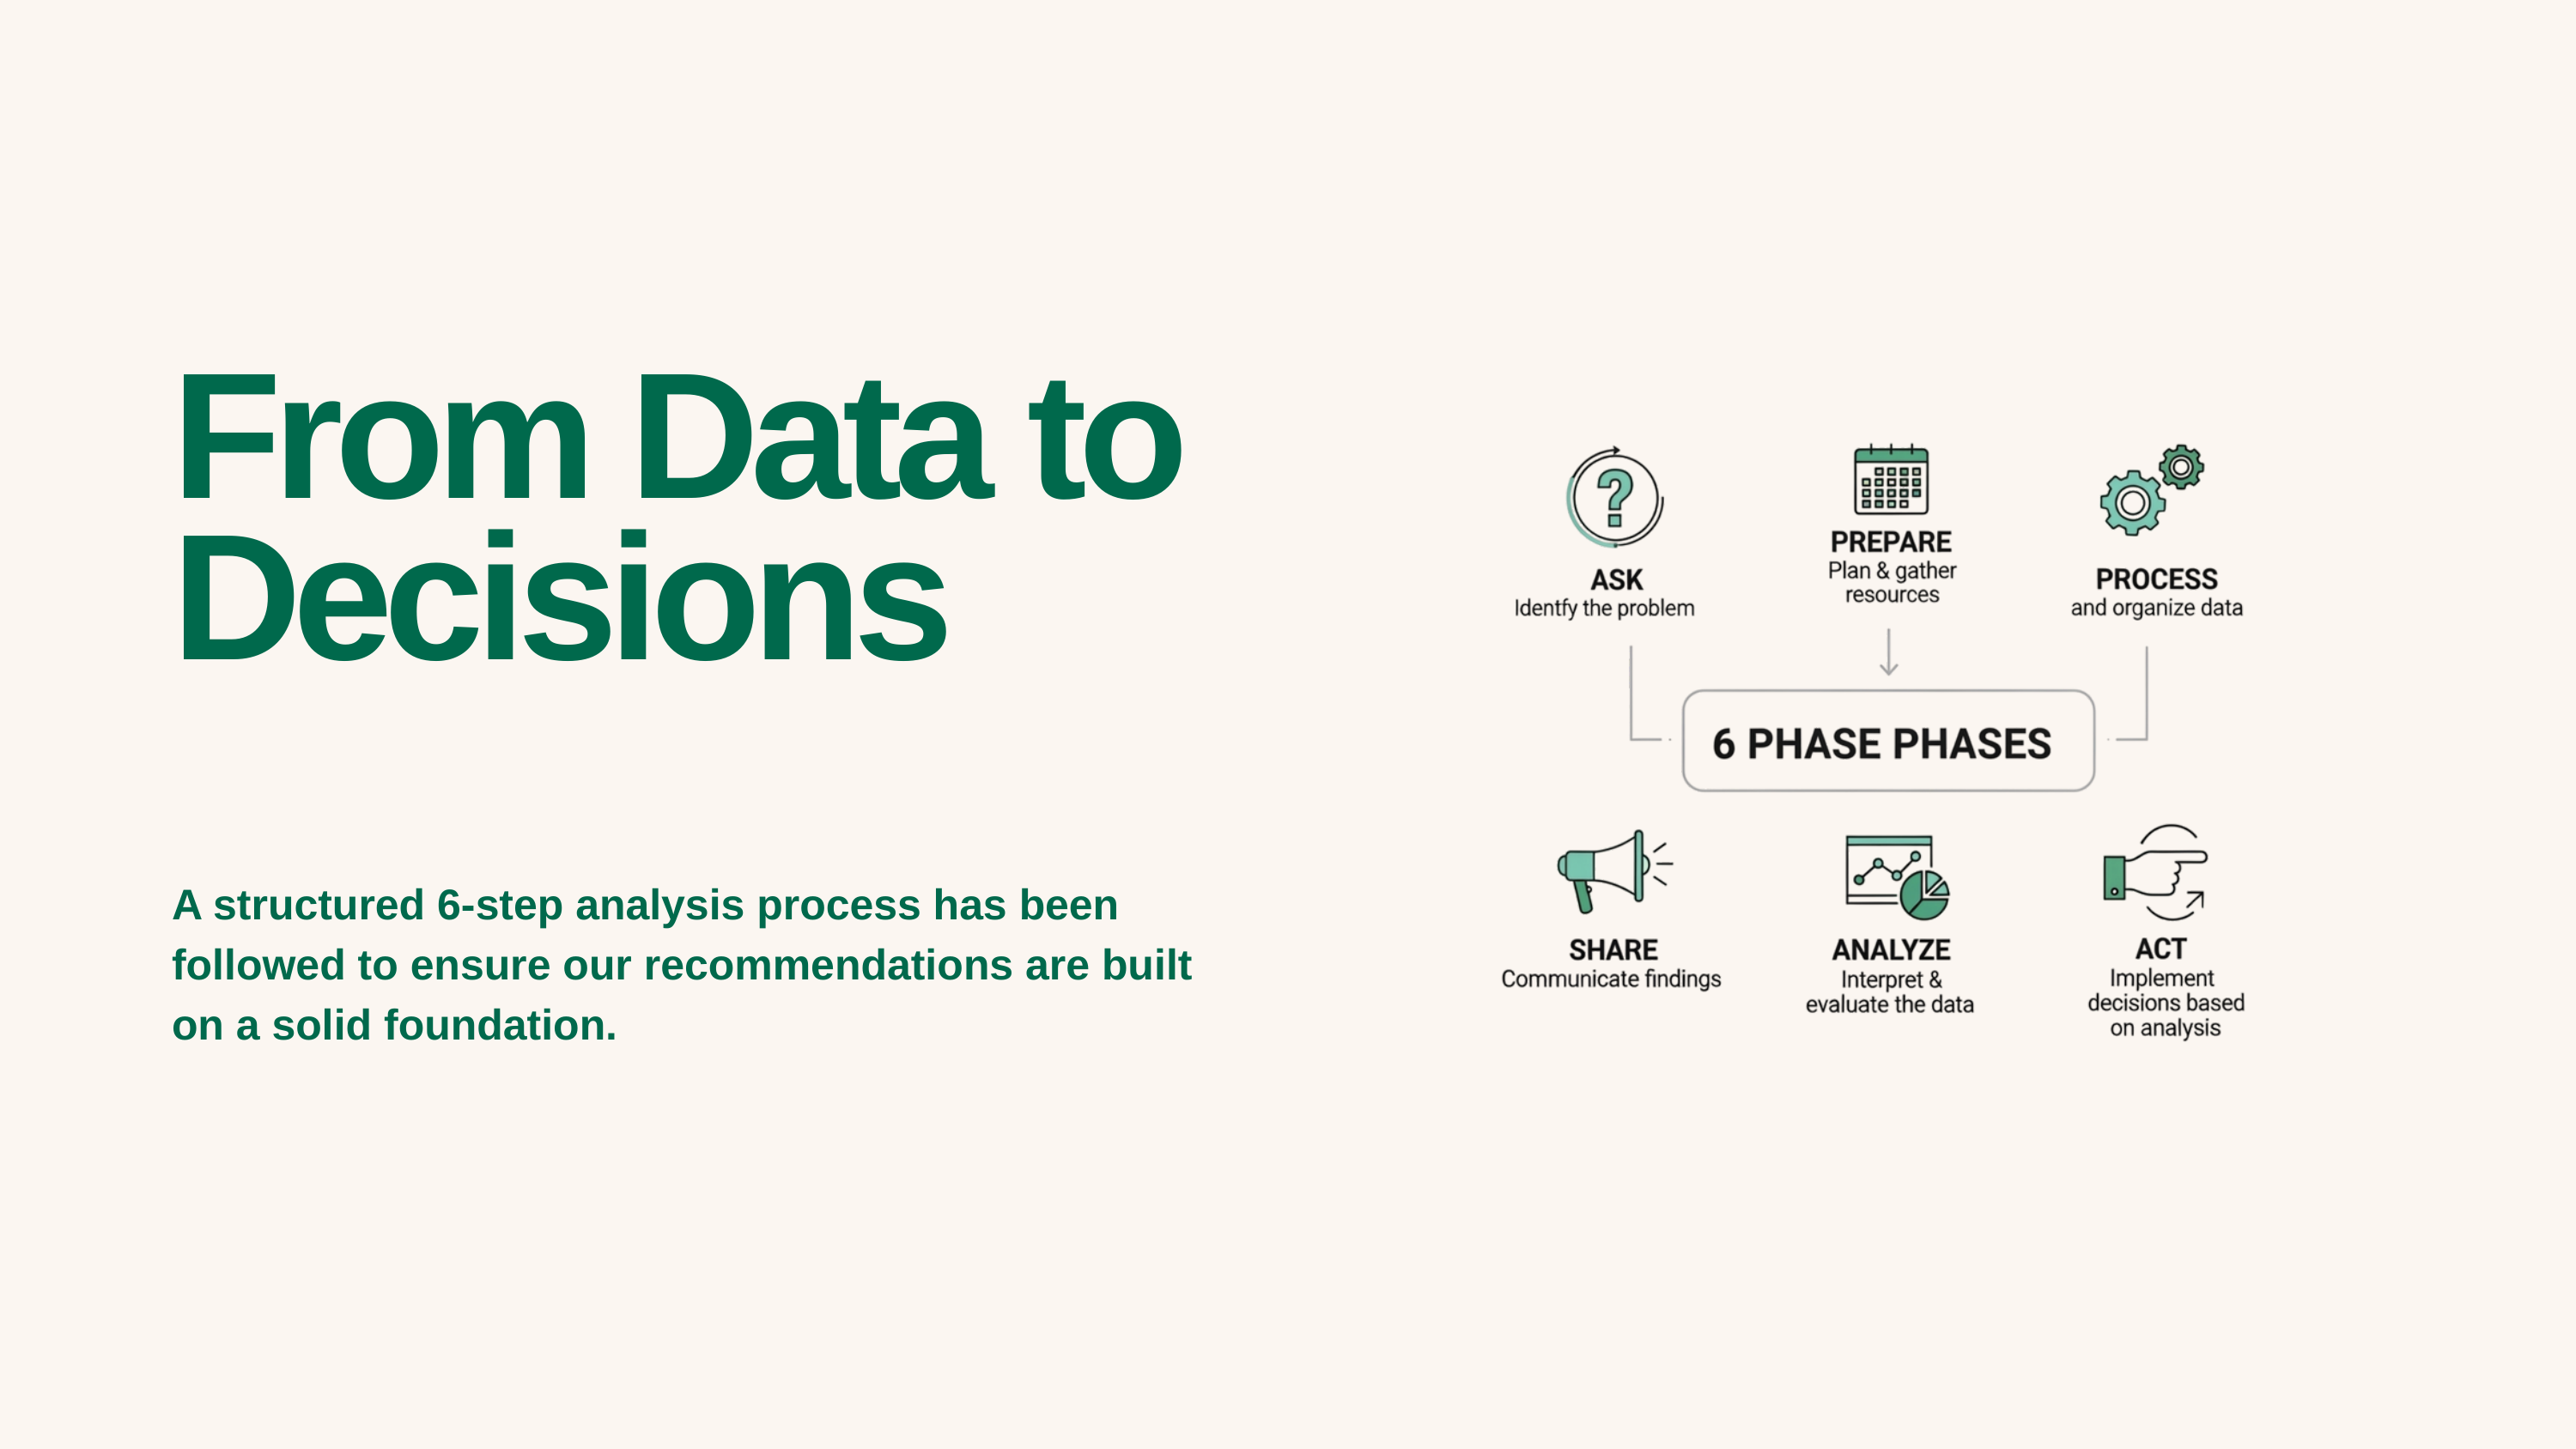

From Data to Decisions
A structured 6-step analysis process has been followed to ensure our recommendations are built on a solid foundation.